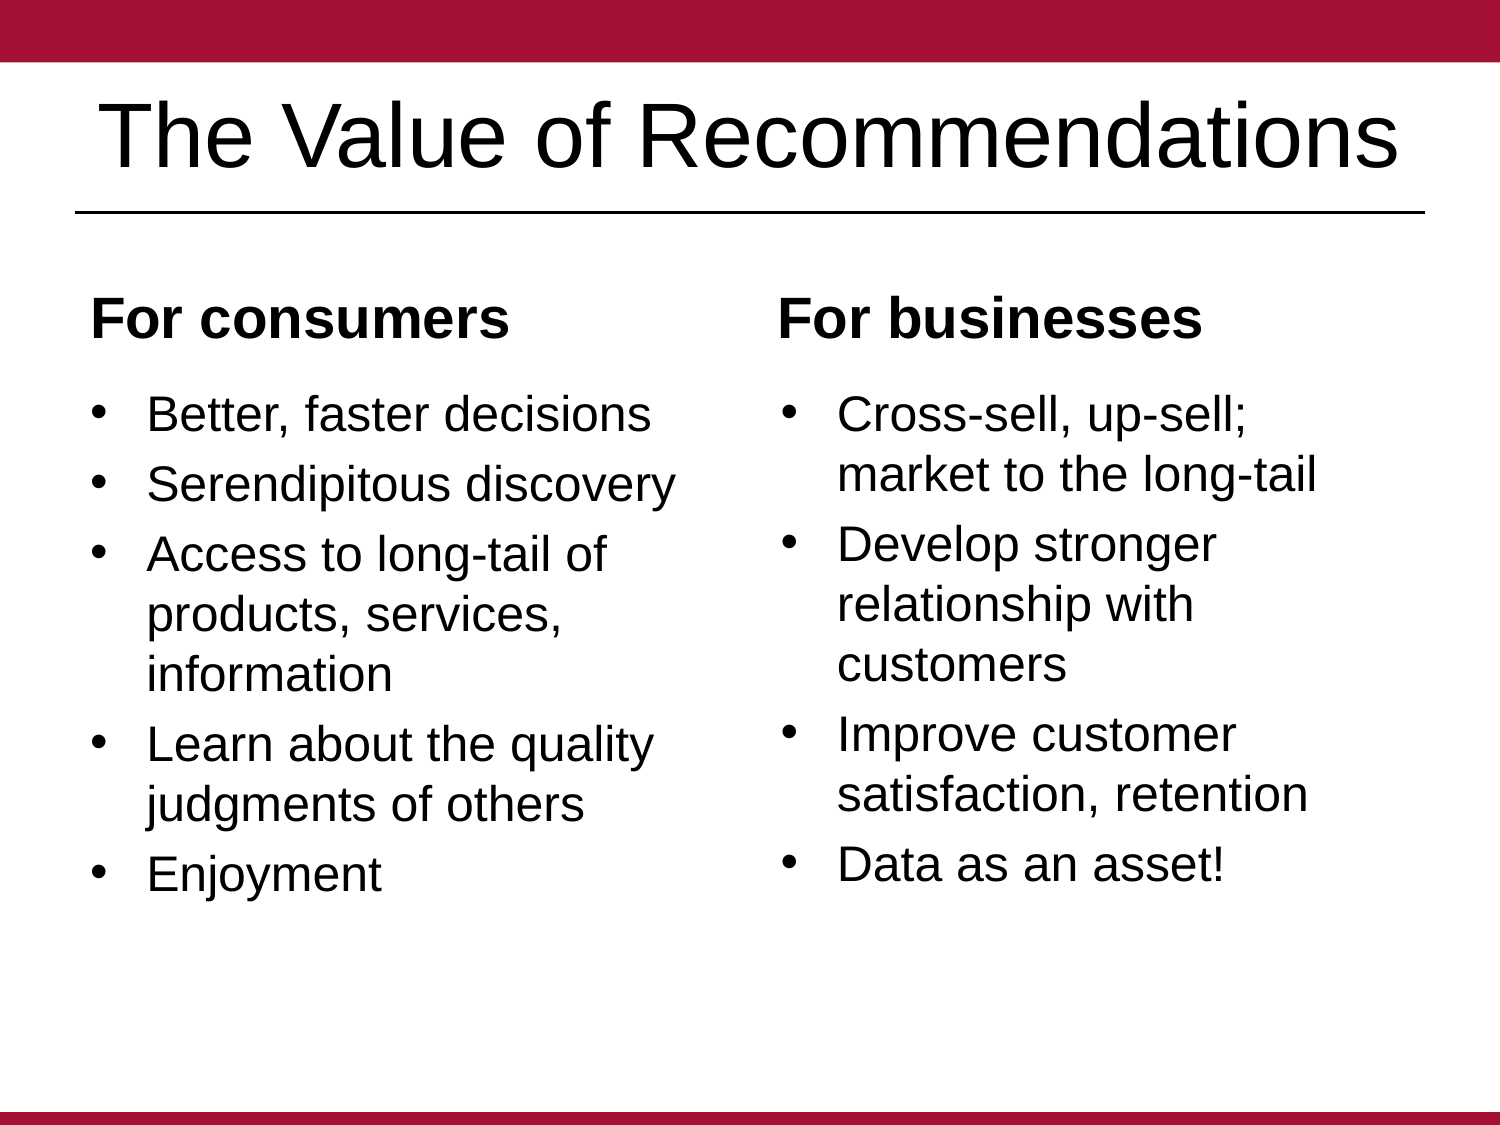

# The Value of Recommendations
For consumers
For businesses
Better, faster decisions
Serendipitous discovery
Access to long-tail of products, services, information
Learn about the quality judgments of others
Enjoyment
Cross-sell, up-sell; market to the long-tail
Develop stronger relationship with customers
Improve customer satisfaction, retention
Data as an asset!